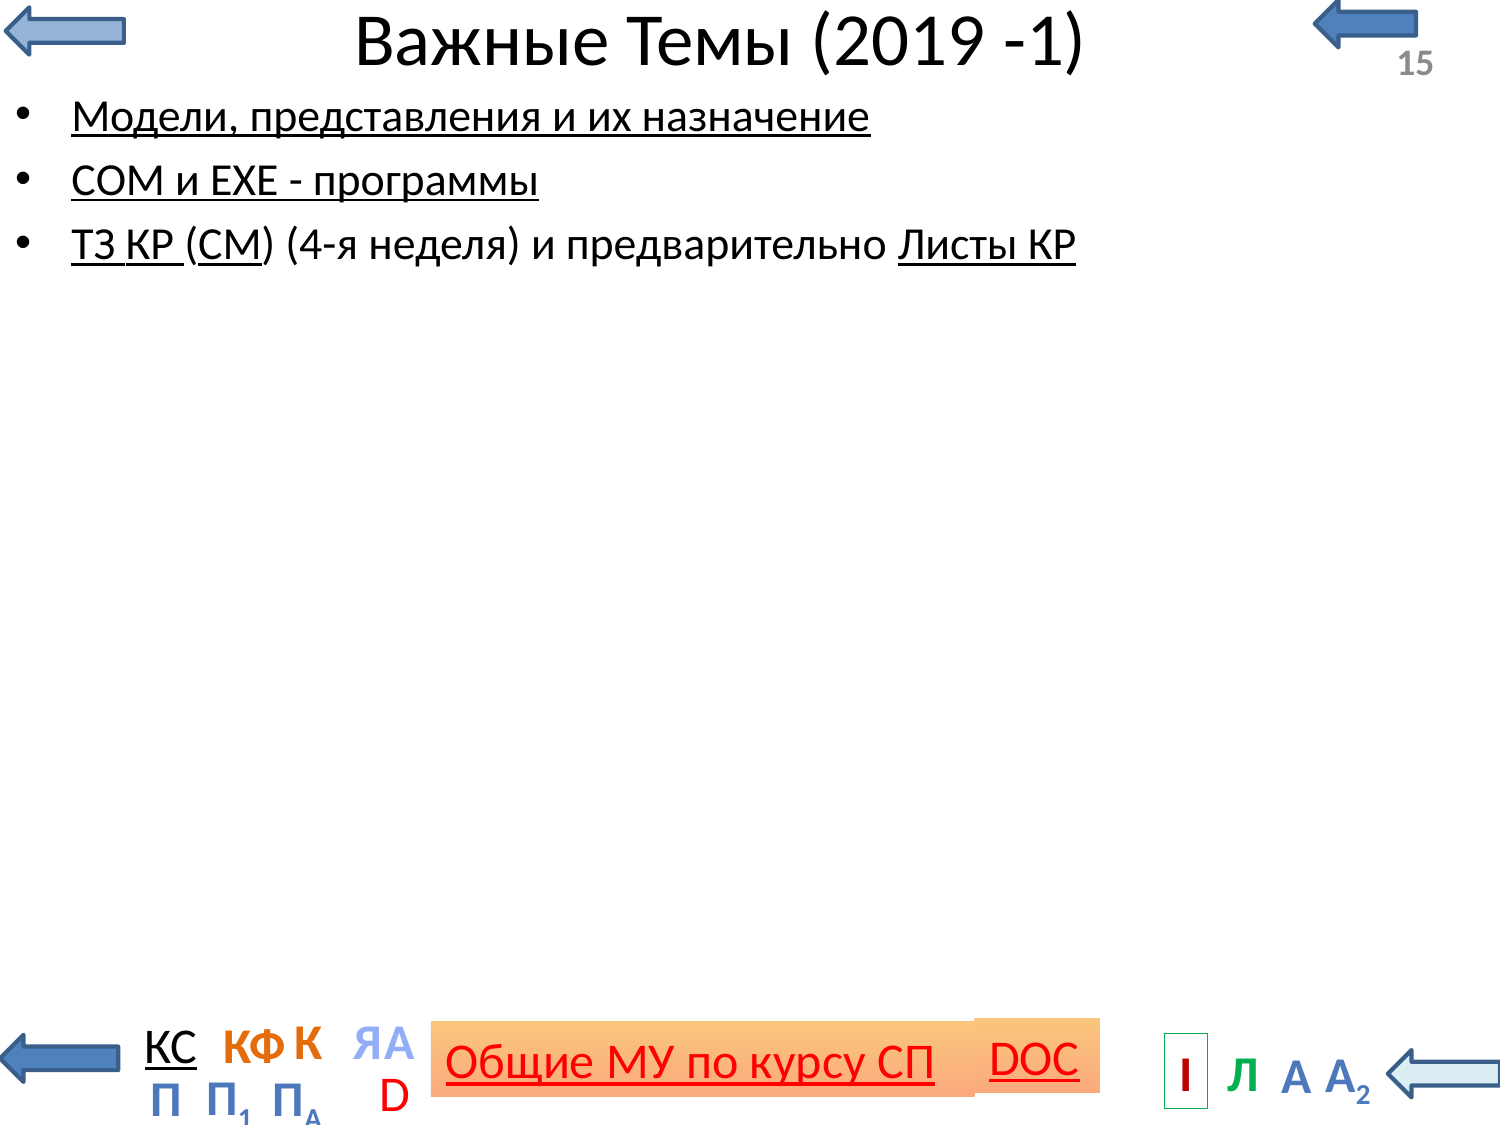

# Важные Темы (2019 -1)
Модели, представления и их назначение
СОМ и ЕХЕ - программы
ТЗ КР (СМ) (4-я неделя) и предварительно Листы КР